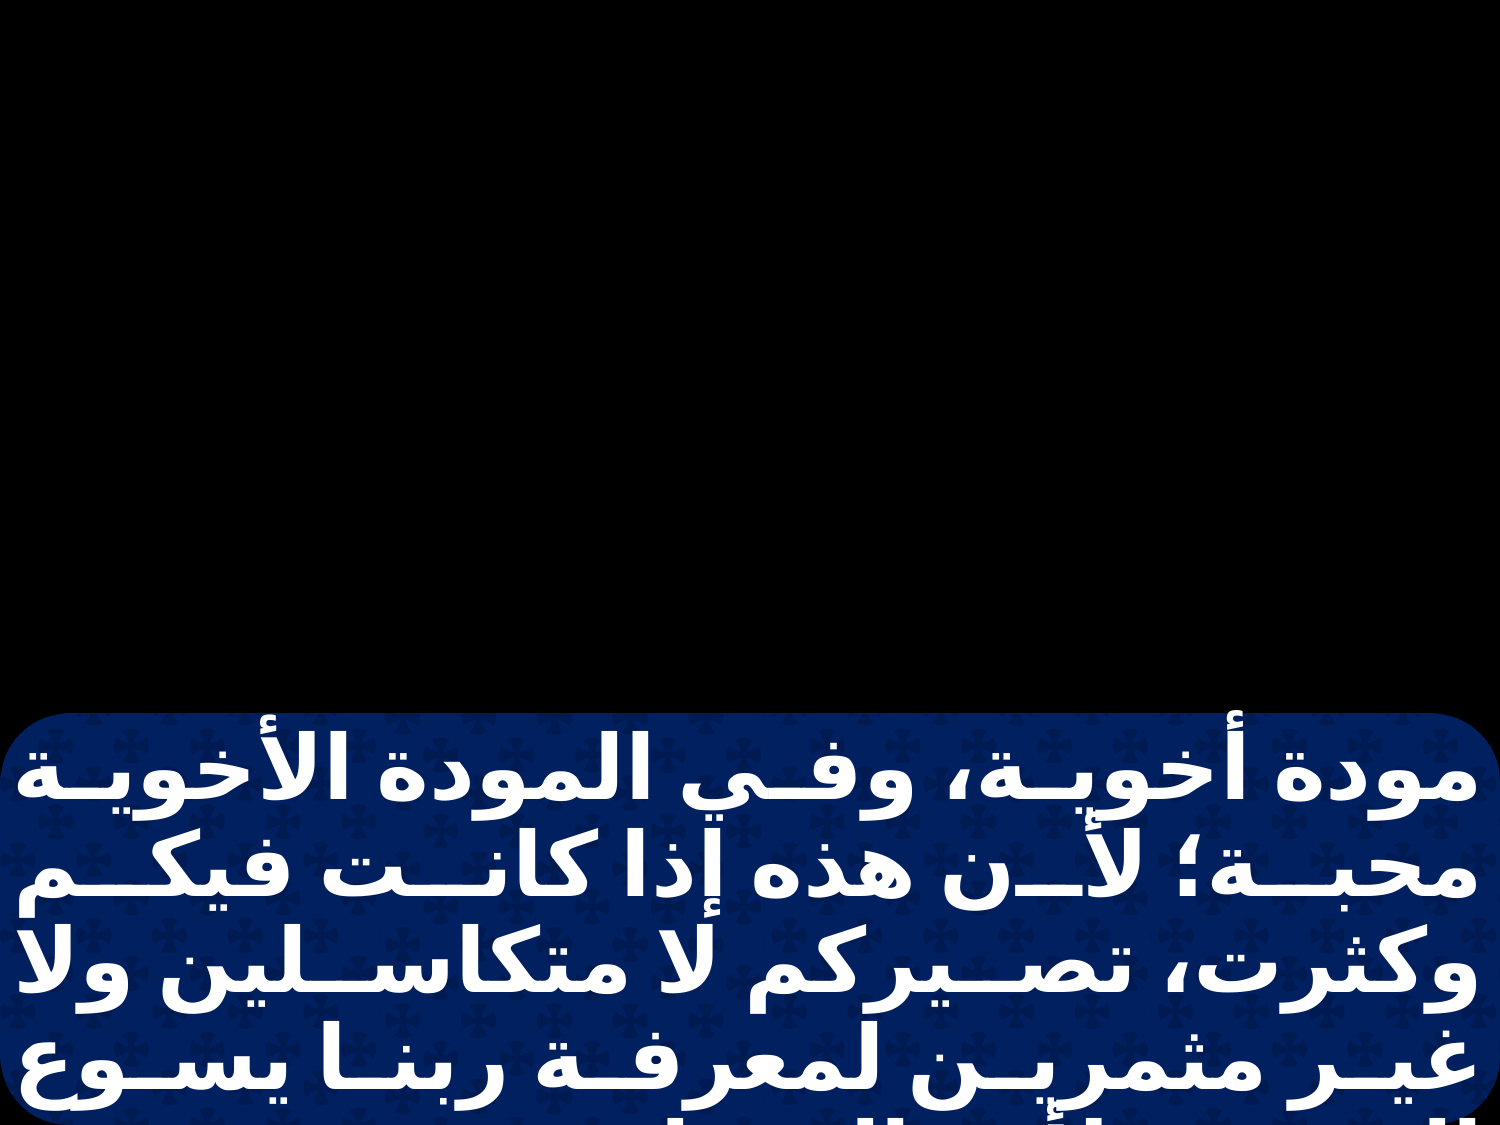

مودة أخوية، وفي المودة الأخوية محبة؛ لأن هذه إذا كانت فيكم وكثرت، تصيركم لا متكاسلين ولا غير مثمرين لمعرفة ربنا يسوع المسيح لأن الذي ليس عنده هذه، هو أعمى قصير البصر، قد نسي تطهير